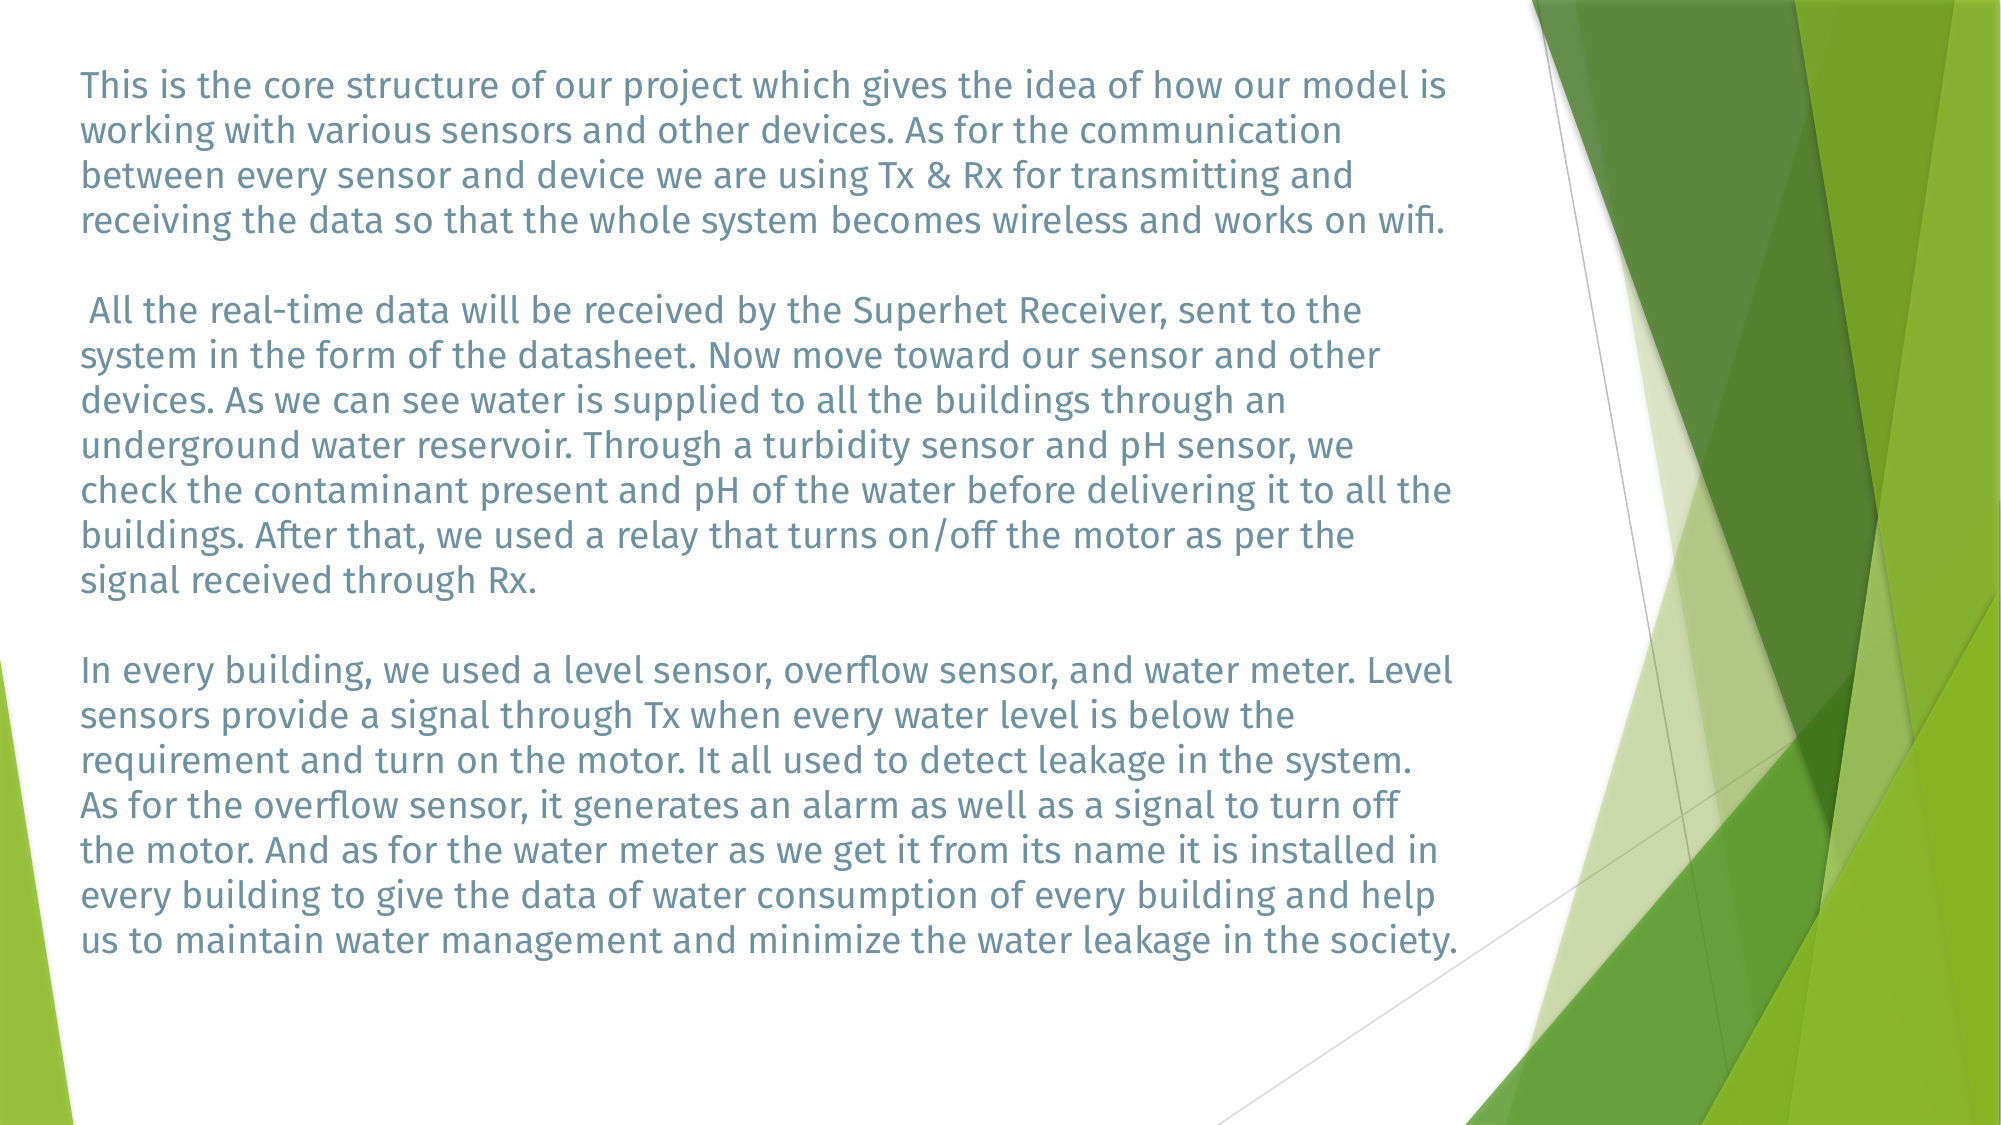

# This is the core structure of our project which gives the idea of how our model is working with various sensors and other devices. As for the communication between every sensor and device we are using Tx & Rx for transmitting and receiving the data so that the whole system becomes wireless and works on wifi. All the real-time data will be received by the Superhet Receiver, sent to the system in the form of the datasheet. Now move toward our sensor and other devices. As we can see water is supplied to all the buildings through an underground water reservoir. Through a turbidity sensor and pH sensor, we check the contaminant present and pH of the water before delivering it to all the buildings. After that, we used a relay that turns on/off the motor as per the signal received through Rx. In every building, we used a level sensor, overflow sensor, and water meter. Level sensors provide a signal through Tx when every water level is below the requirement and turn on the motor. It all used to detect leakage in the system. As for the overflow sensor, it generates an alarm as well as a signal to turn off the motor. And as for the water meter as we get it from its name it is installed in every building to give the data of water consumption of every building and help us to maintain water management and minimize the water leakage in the society.